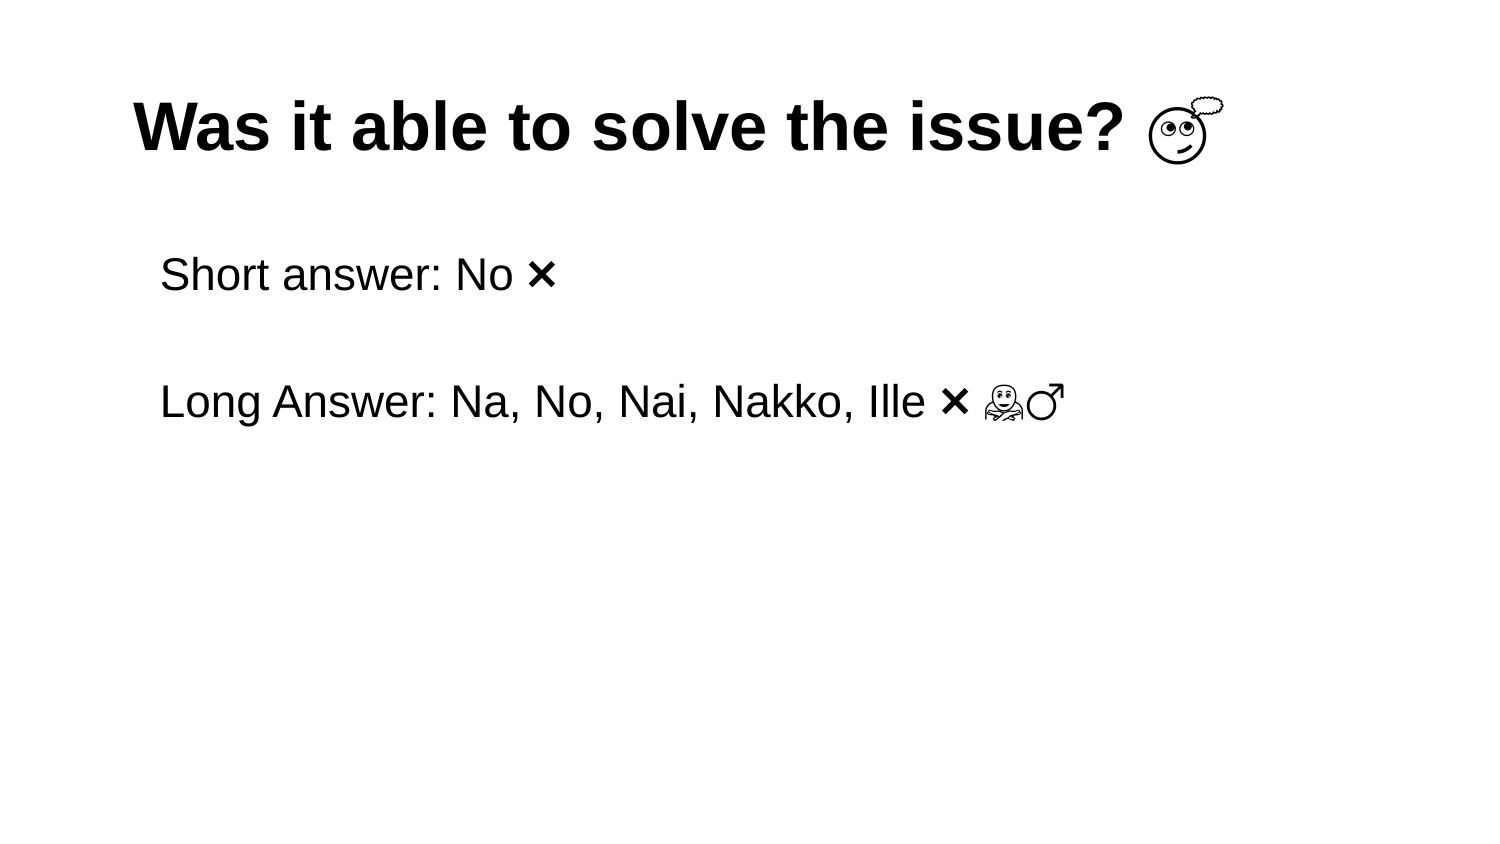

# Was it able to solve the issue? 🤔
Short answer: No ❌

Long Answer: Na, No, Nai, Nakko, Ille ❌ 🙅‍♂️